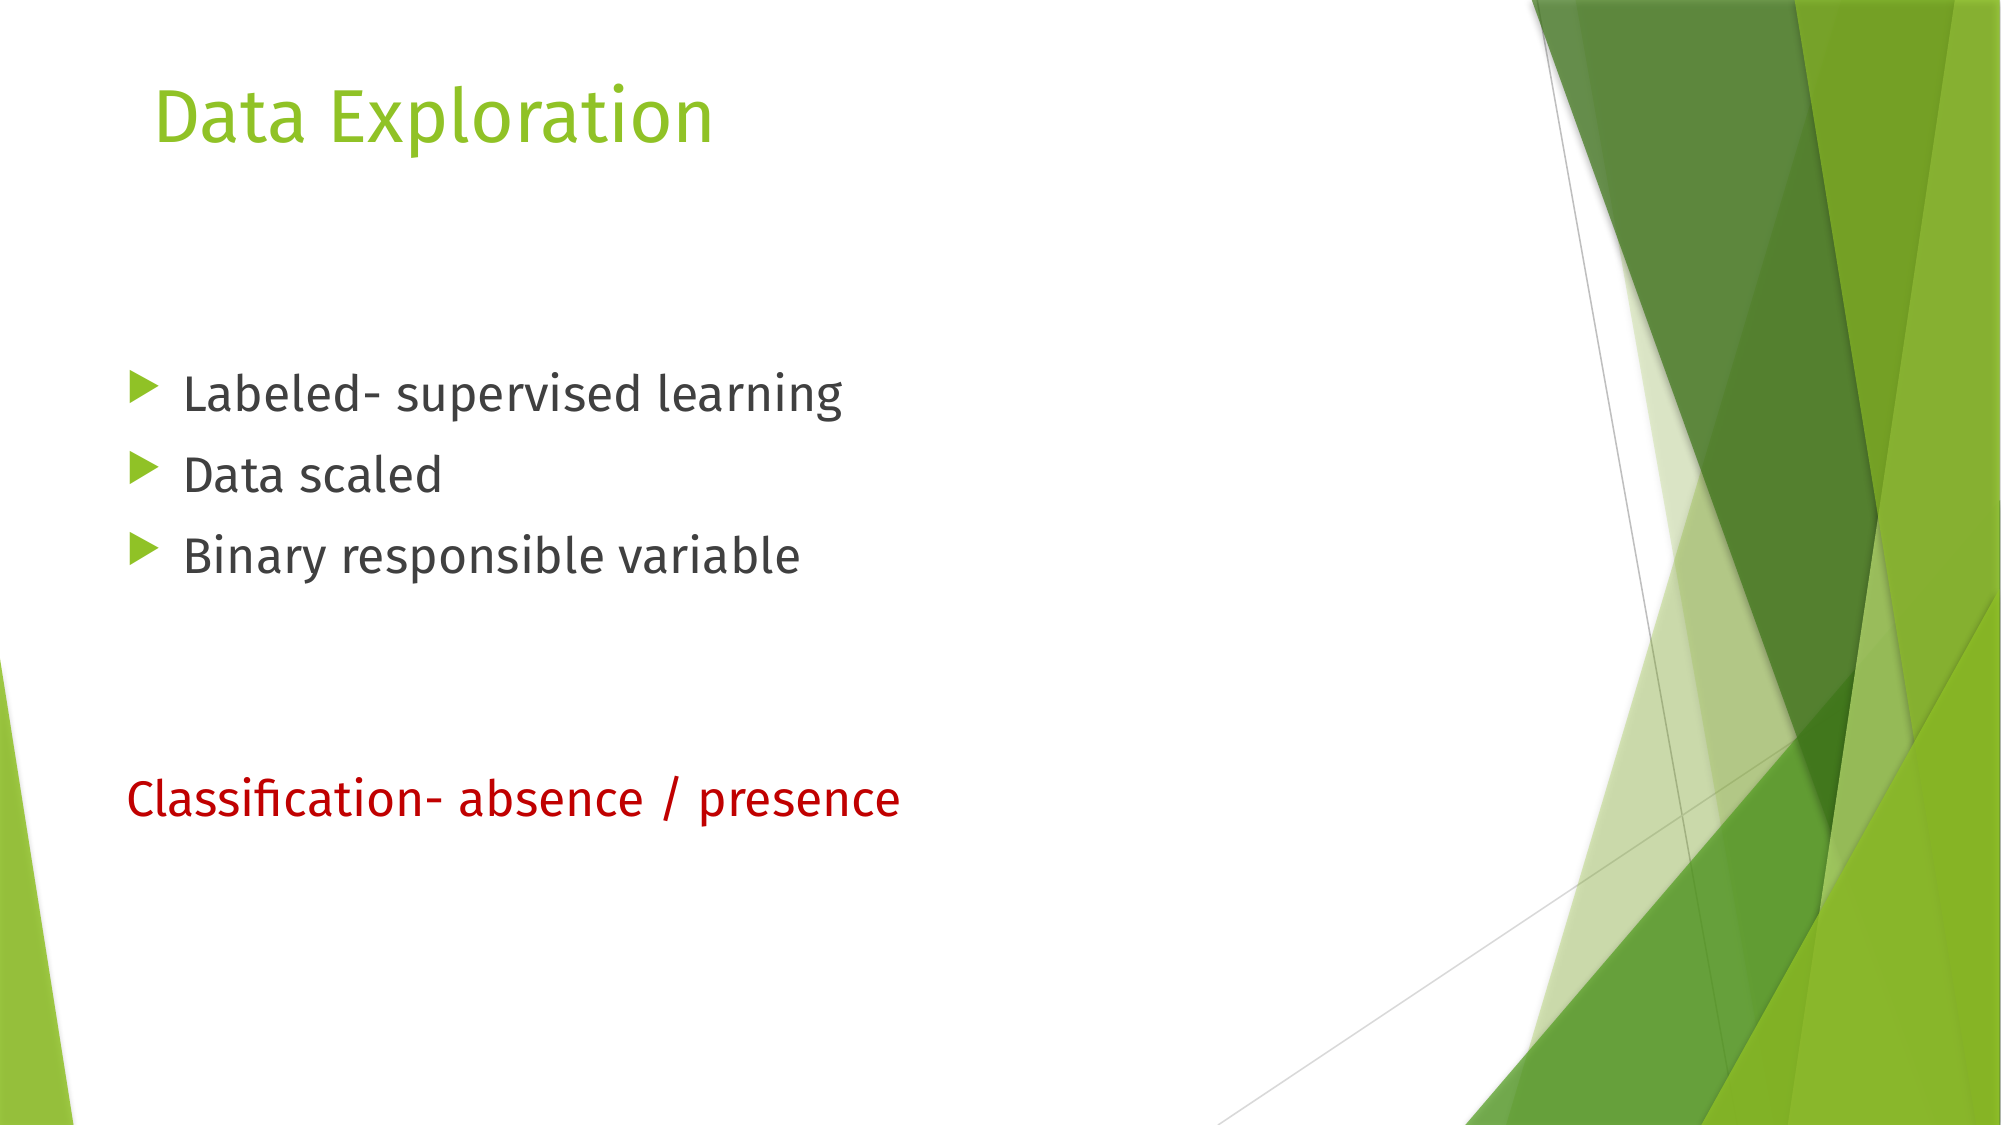

# Data Exploration
Labeled- supervised learning
Data scaled
Binary responsible variable

Classification- absence / presence